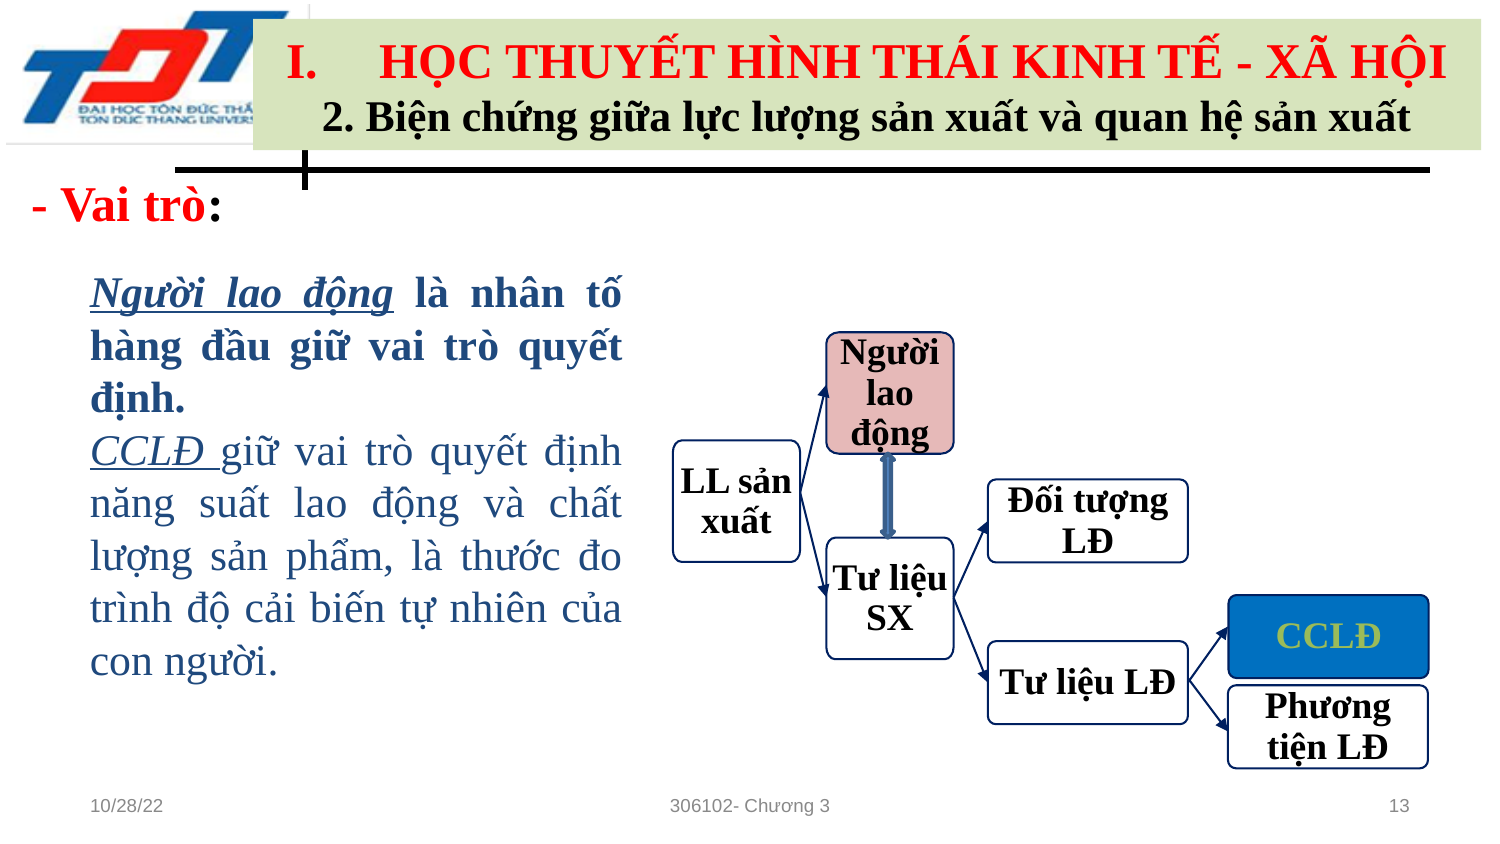

HỌC THUYẾT HÌNH THÁI KINH TẾ - XÃ HỘI
2. Biện chứng giữa lực lượng sản xuất và quan hệ sản xuất
- Vai trò:
Người lao động là nhân tố hàng đầu giữ vai trò quyết định.
CCLĐ giữ vai trò quyết định năng suất lao động và chất lượng sản phẩm, là thước đo trình độ cải biến tự nhiên của con người.
Người lao động
LL sản xuất
Đối tượng LĐ
Tư liệu SX
CCLĐ
Tư liệu LĐ
Phương tiện LĐ

10/28/22
306102- Chương 3
13